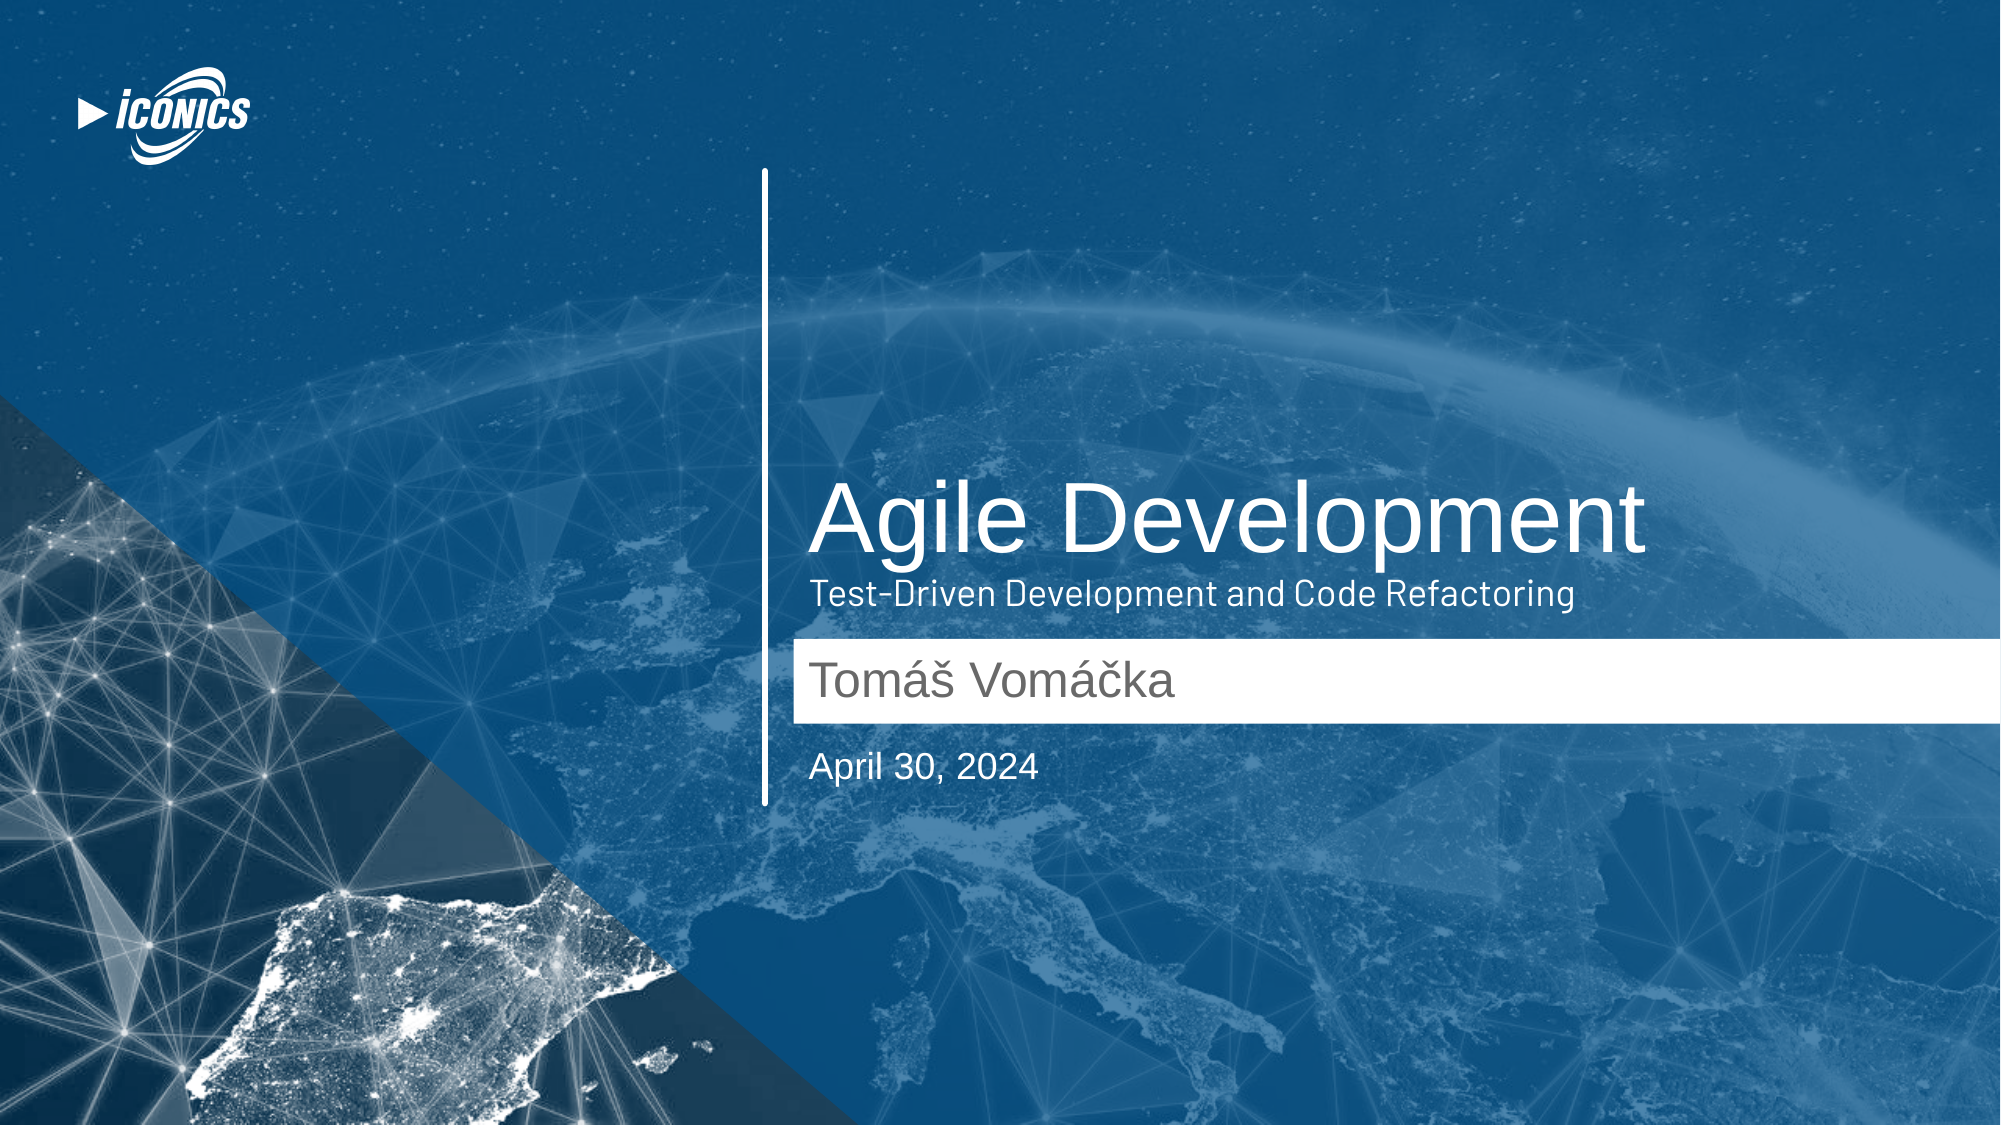

# Agile Development Test-Driven Development and Code Refactoring
Tomáš Vomáčka
April 30, 2024